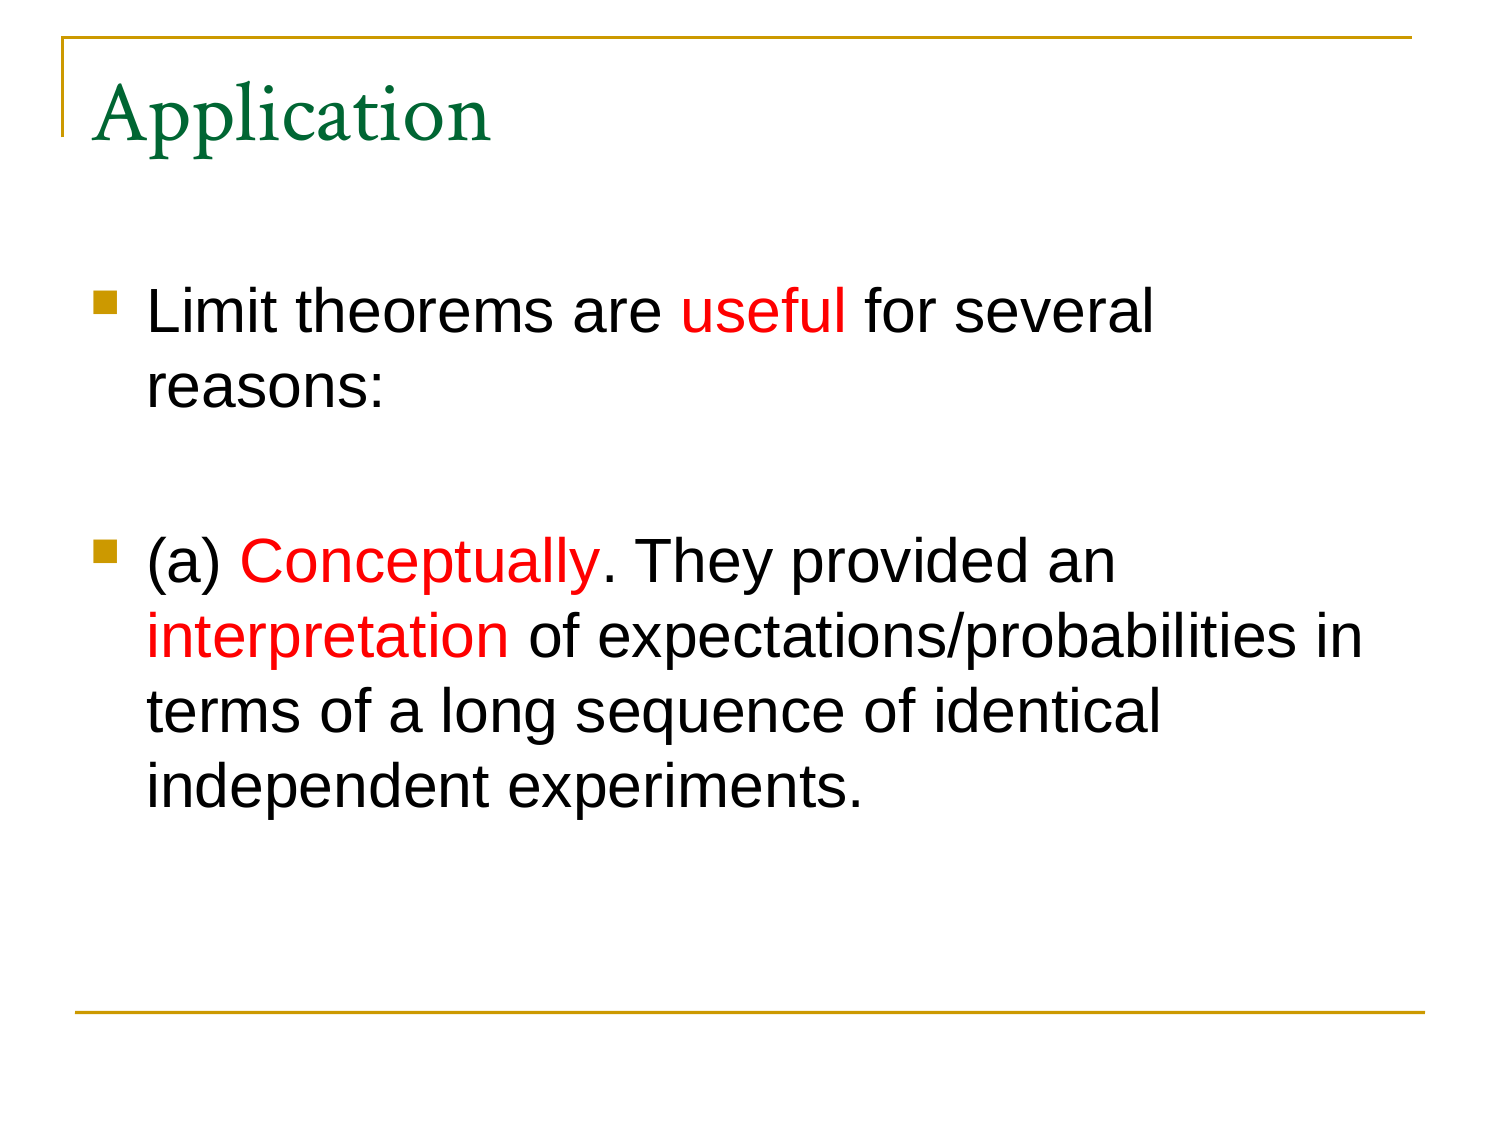

# Application
Limit theorems are useful for several reasons:

(a) Conceptually. They provided an interpretation of expectations/probabilities in terms of a long sequence of identical independent experi­ments.